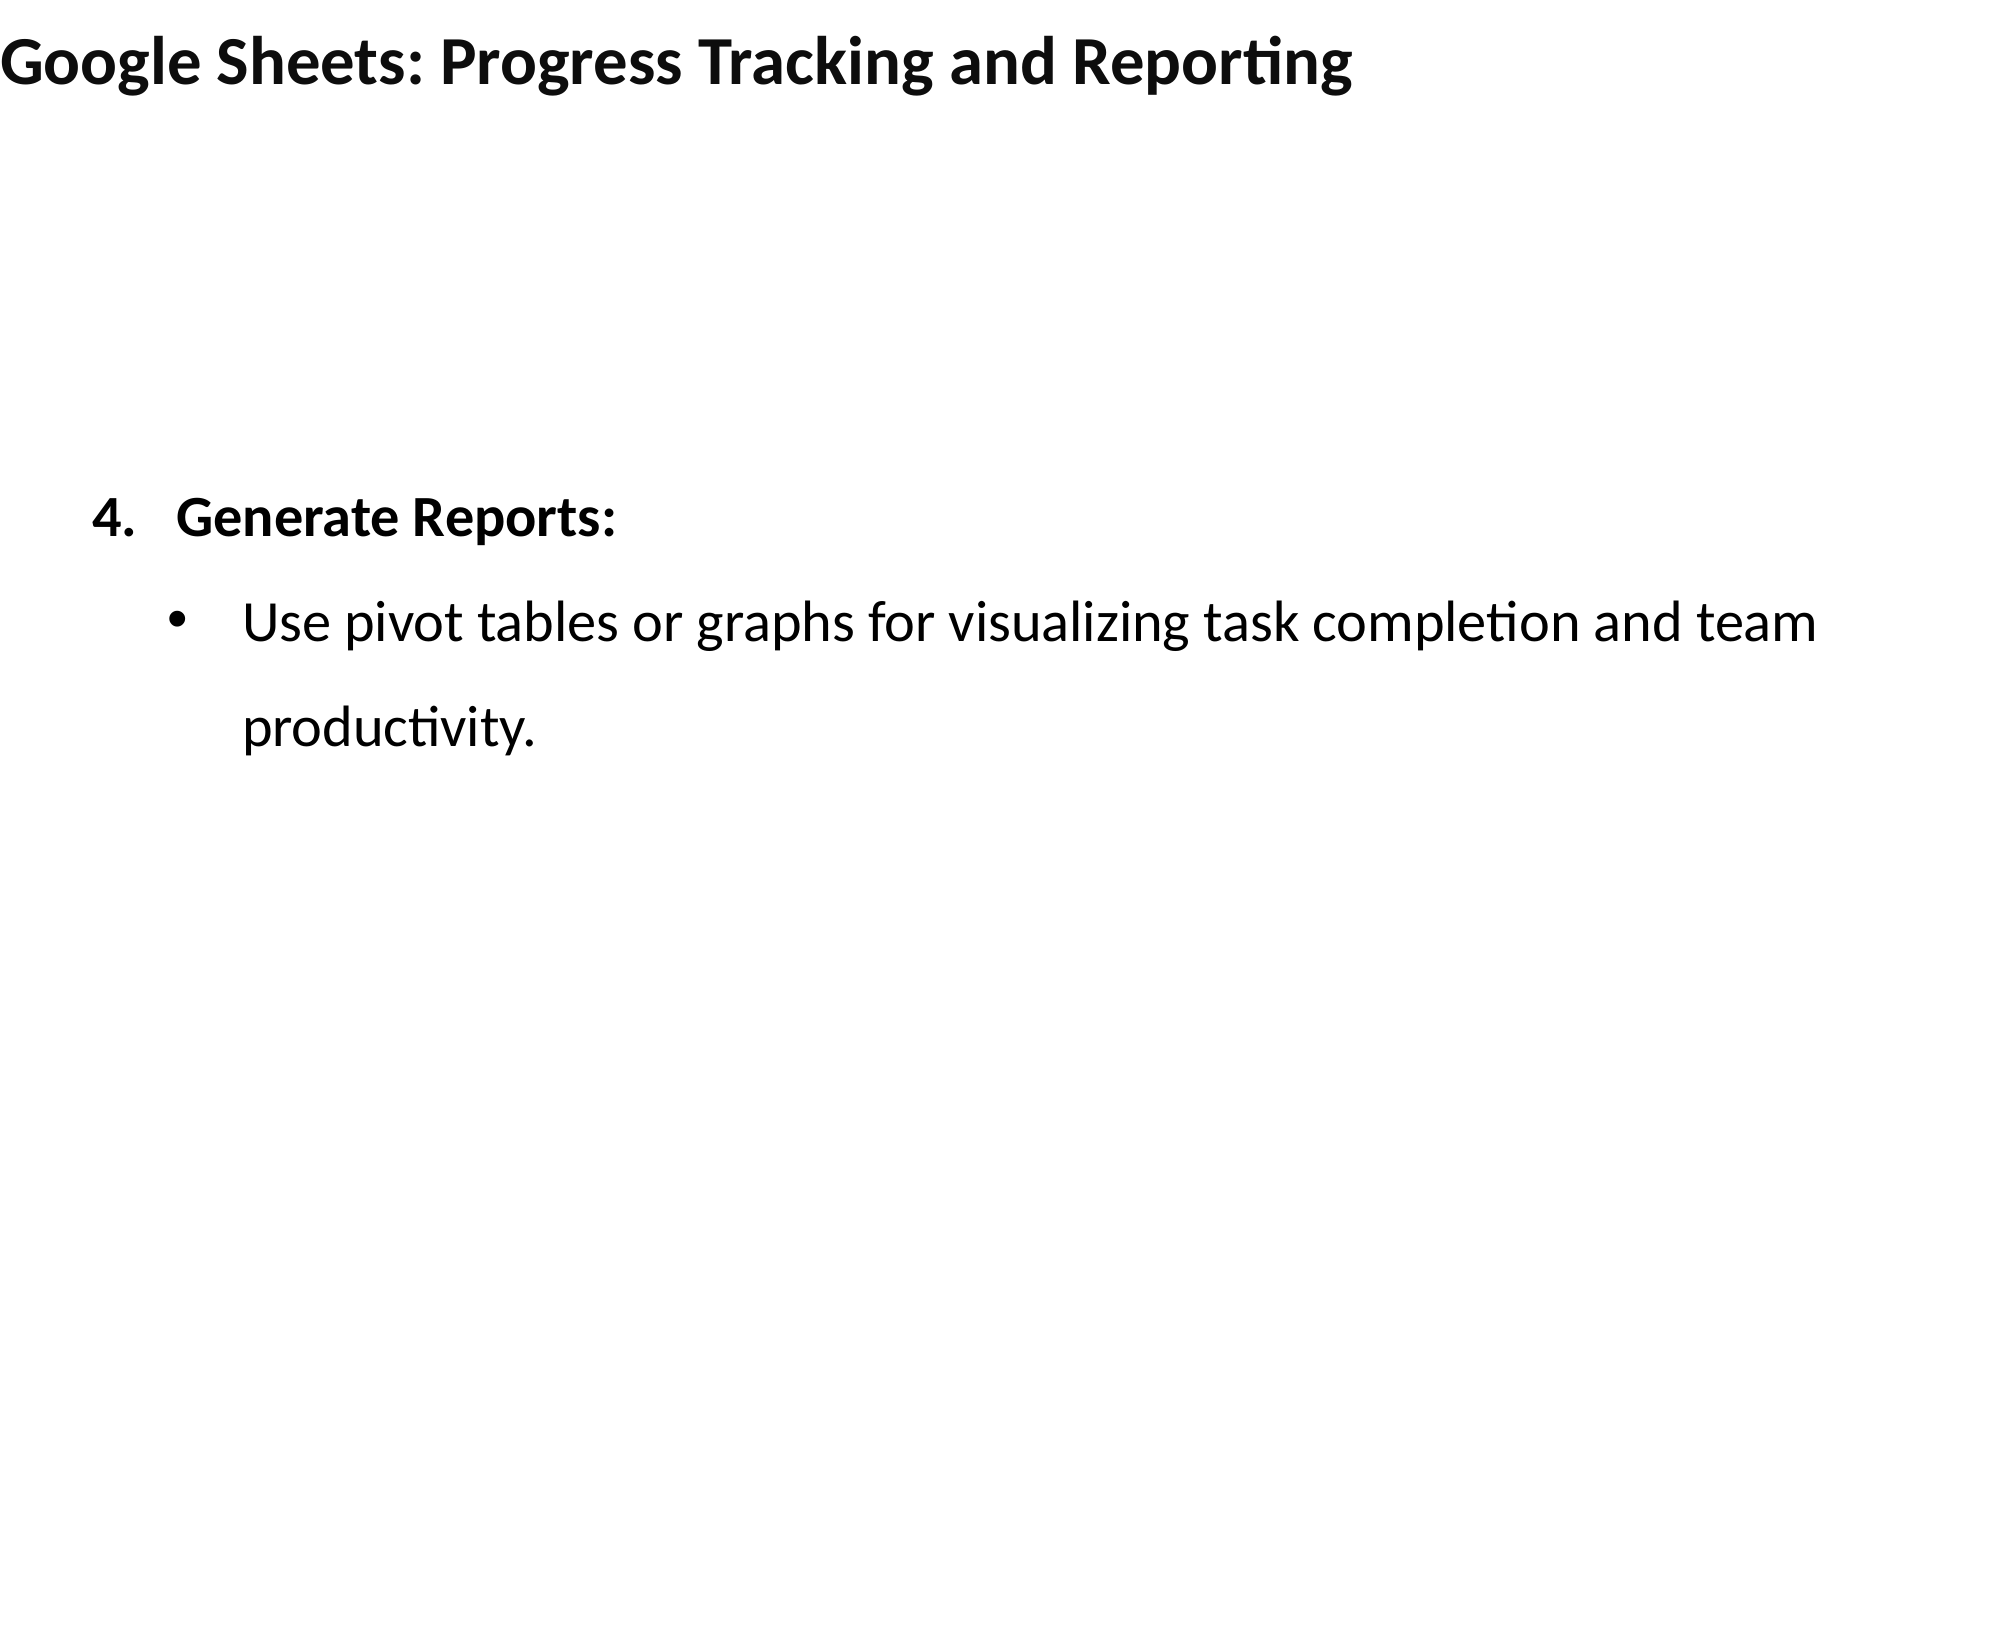

# Google Sheets: Progress Tracking and Reporting
Generate Reports:
Use pivot tables or graphs for visualizing task completion and team productivity.